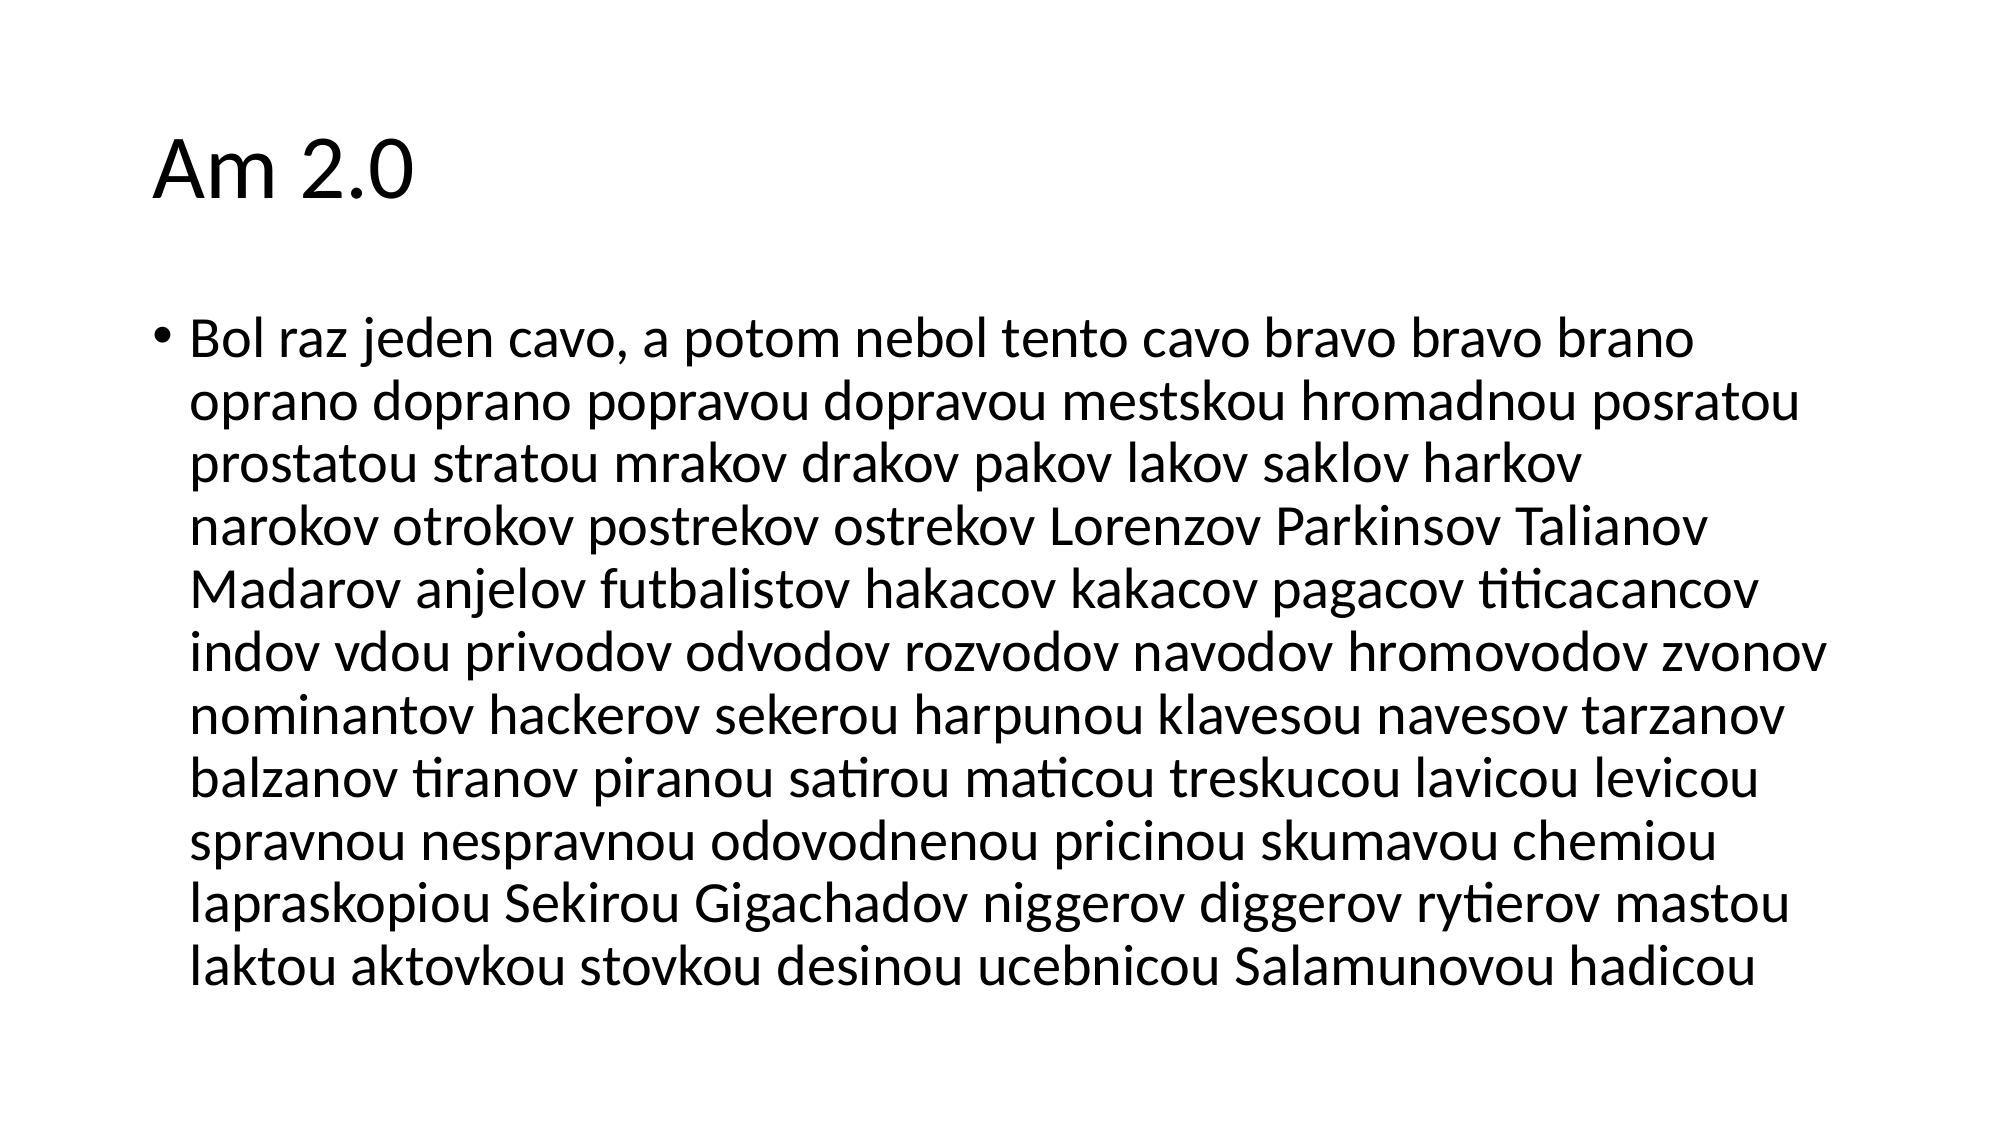

# Am 2.0
Bol raz jeden cavo, a potom nebol tento cavo bravo bravo brano oprano doprano popravou dopravou mestskou hromadnou posratou prostatou stratou mrakov drakov pakov lakov saklov harkov narokov otrokov postrekov ostrekov Lorenzov Parkinsov Talianov Madarov anjelov futbalistov hakacov kakacov pagacov titicacancov indov vdou privodov odvodov rozvodov navodov hromovodov zvonov nominantov hackerov sekerou harpunou klavesou navesov tarzanov balzanov tiranov piranou satirou maticou treskucou lavicou levicou spravnou nespravnou odovodnenou pricinou skumavou chemiou lapraskopiou Sekirou Gigachadov niggerov diggerov rytierov mastou laktou aktovkou stovkou desinou ucebnicou Salamunovou hadicou